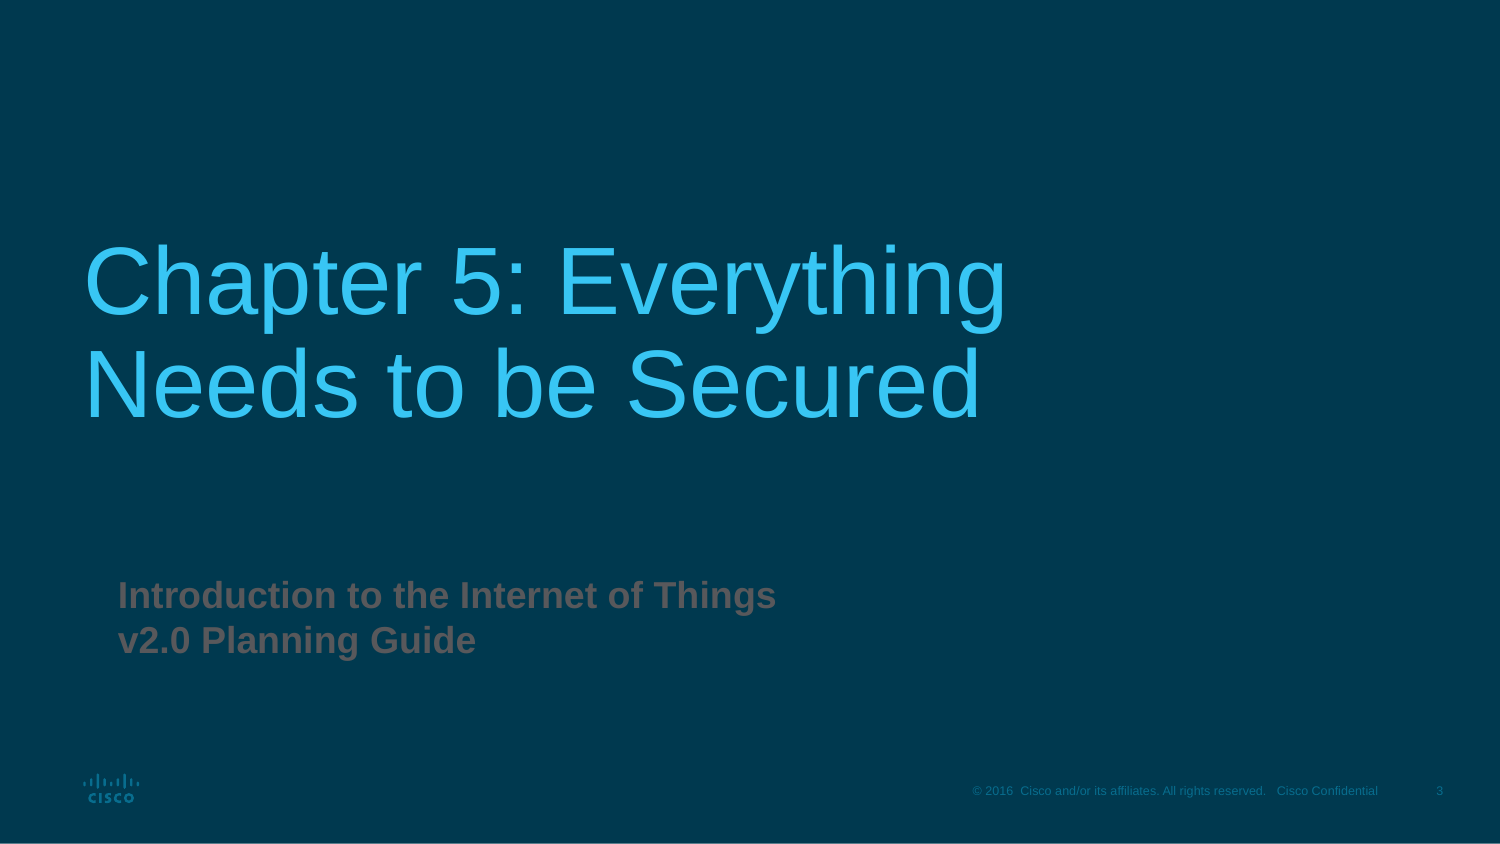

# Chapter 5: Everything Needs to be Secured
Introduction to the Internet of Things v2.0 Planning Guide